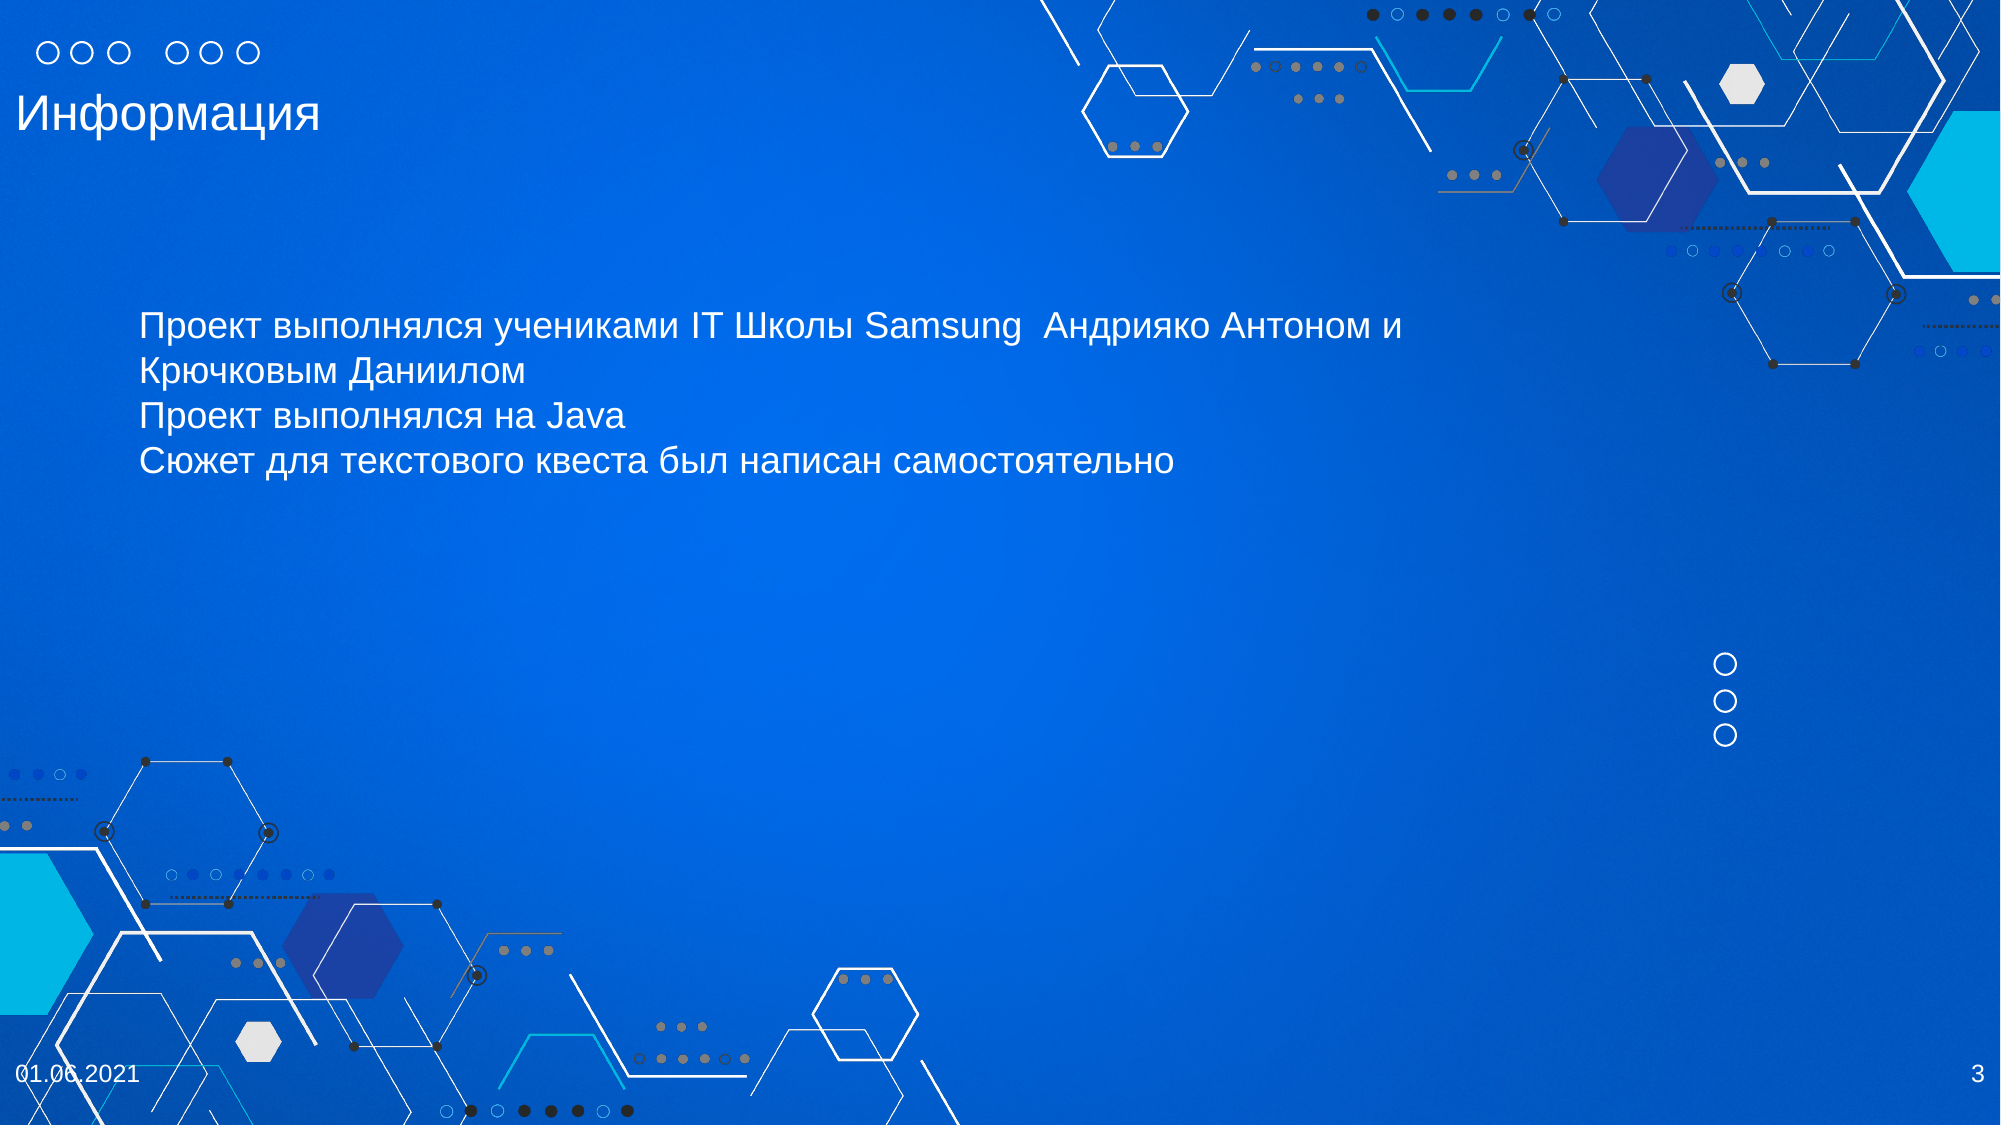

Информация
Проект выполнялся учениками IT Школы Samsung  Андрияко Антоном и Крючковым Даниилом
Проект выполнялся на Java
Сюжет для текстового квеста был написан самостоятельно

01.06.2021
3